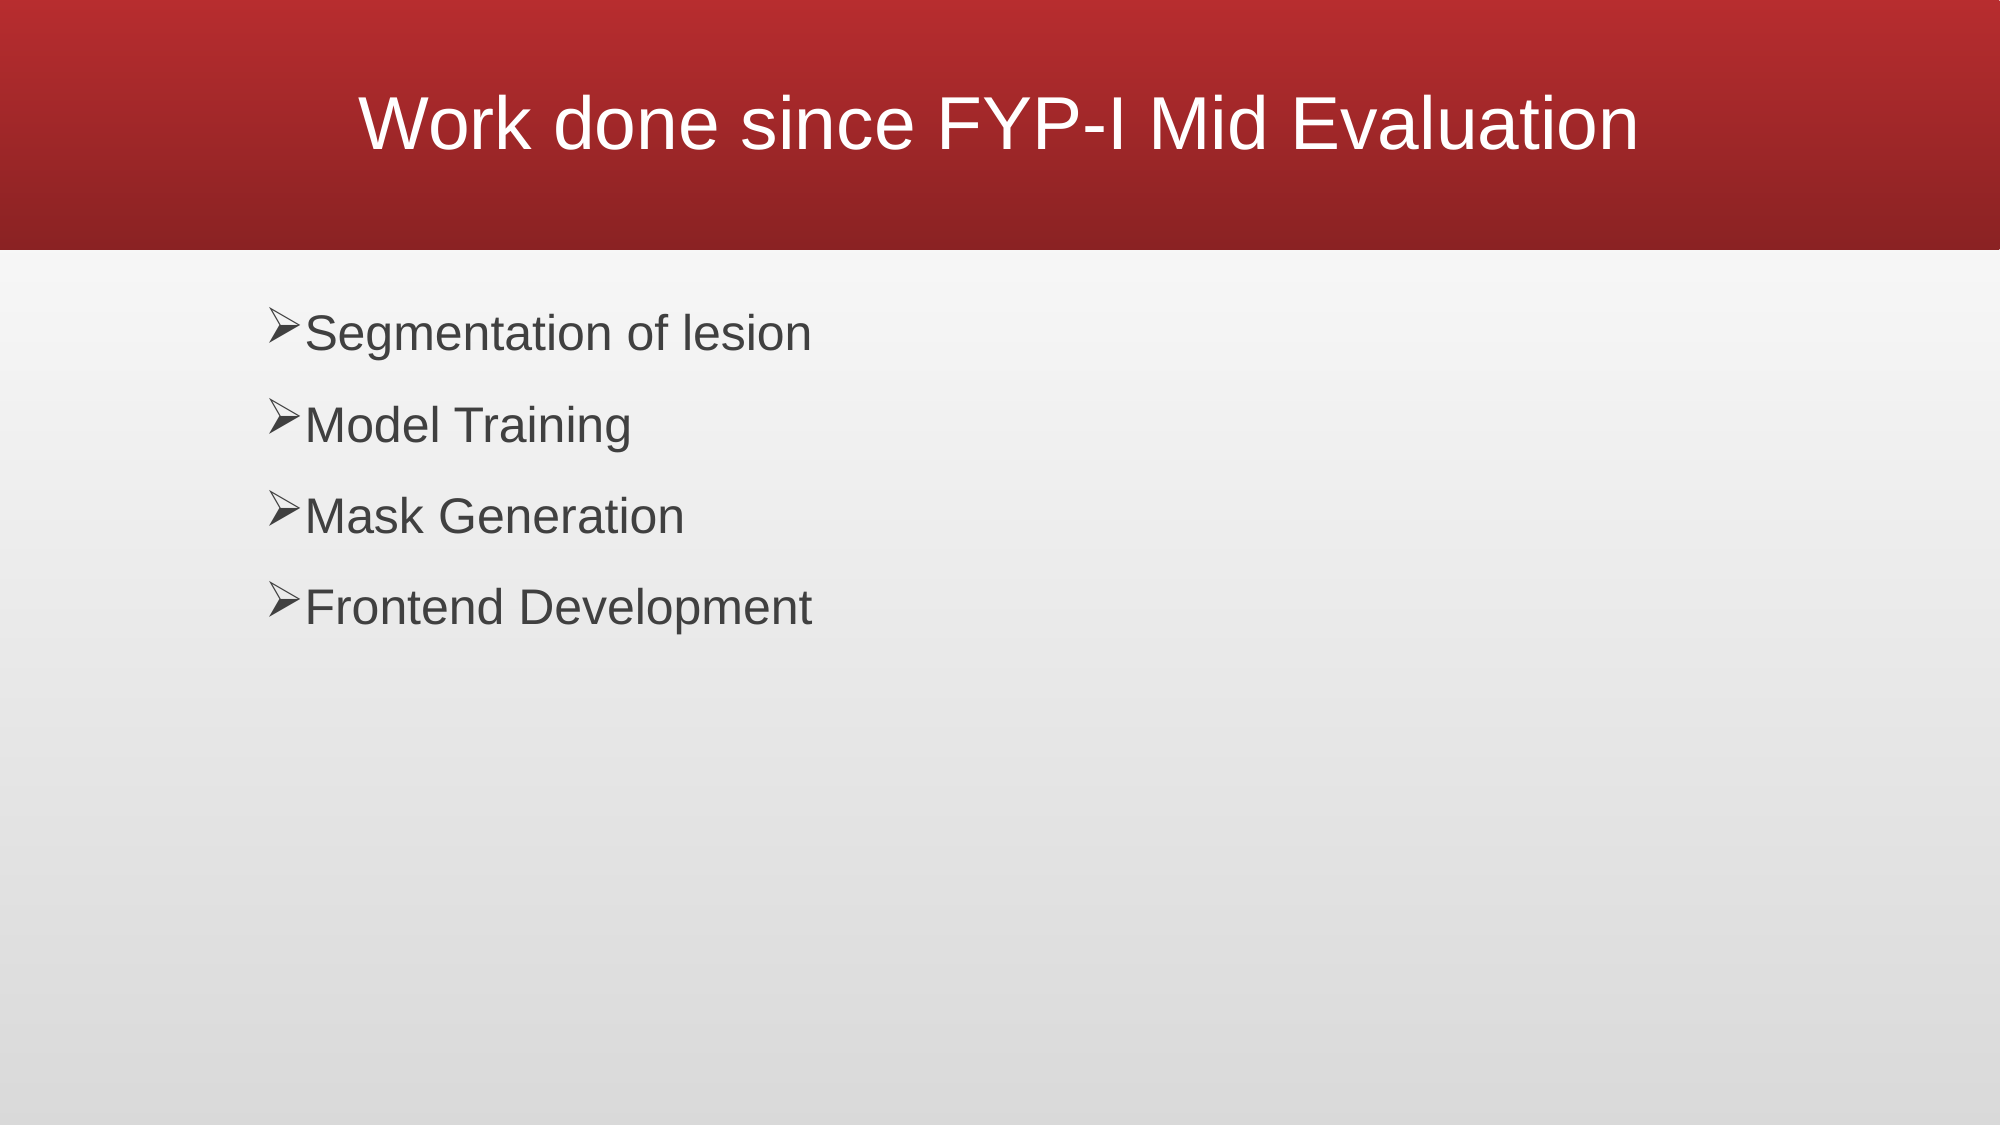

# Work done since FYP-I Mid Evaluation
Segmentation of lesion
Model Training
Mask Generation
Frontend Development